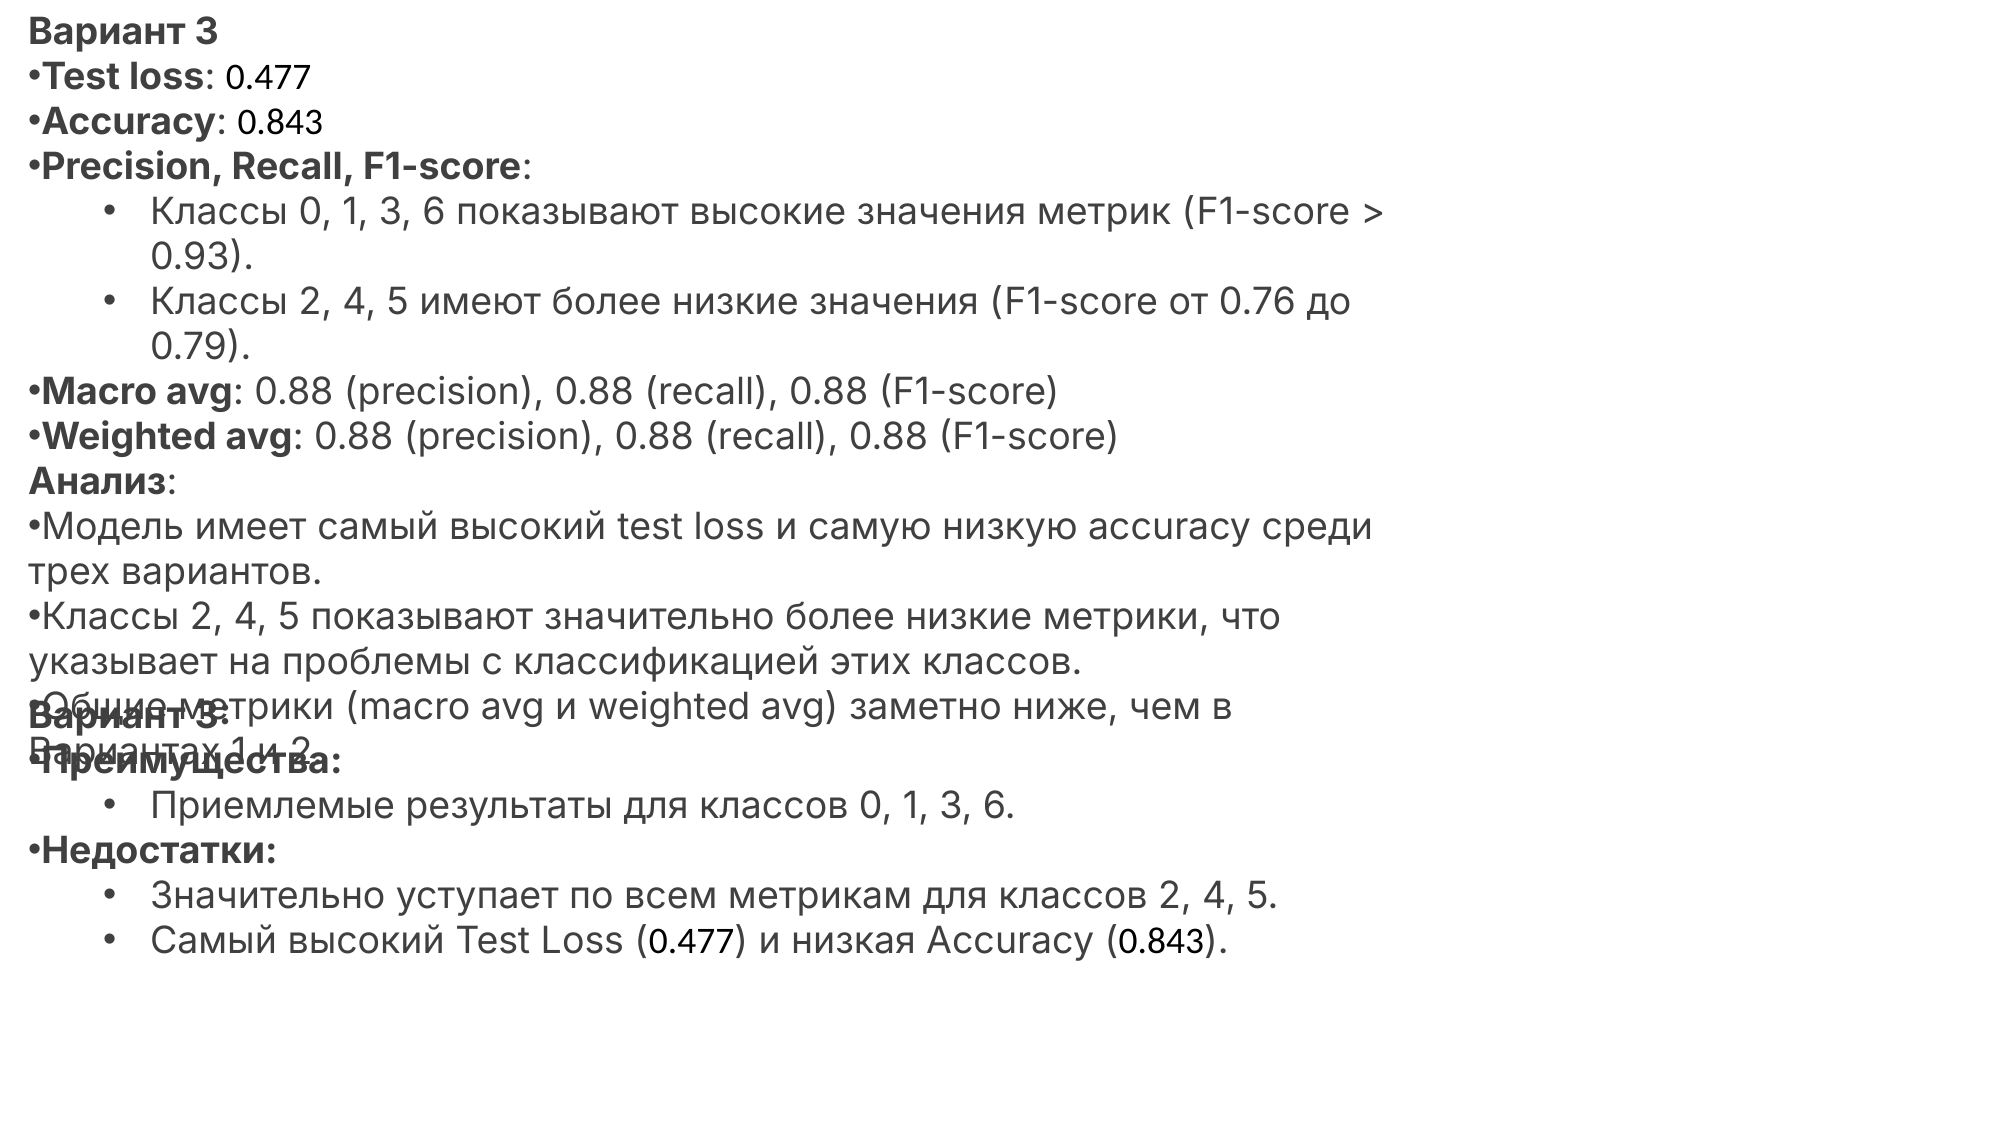

Вариант 3
Test loss: 0.477
Accuracy: 0.843
Precision, Recall, F1-score:
Классы 0, 1, 3, 6 показывают высокие значения метрик (F1-score > 0.93).
Классы 2, 4, 5 имеют более низкие значения (F1-score от 0.76 до 0.79).
Macro avg: 0.88 (precision), 0.88 (recall), 0.88 (F1-score)
Weighted avg: 0.88 (precision), 0.88 (recall), 0.88 (F1-score)
Анализ:
Модель имеет самый высокий test loss и самую низкую accuracy среди трех вариантов.
Классы 2, 4, 5 показывают значительно более низкие метрики, что указывает на проблемы с классификацией этих классов.
Общие метрики (macro avg и weighted avg) заметно ниже, чем в Вариантах 1 и 2.
Вариант 3:
Преимущества:
Приемлемые результаты для классов 0, 1, 3, 6.
Недостатки:
Значительно уступает по всем метрикам для классов 2, 4, 5.
Самый высокий Test Loss (0.477) и низкая Accuracy (0.843).